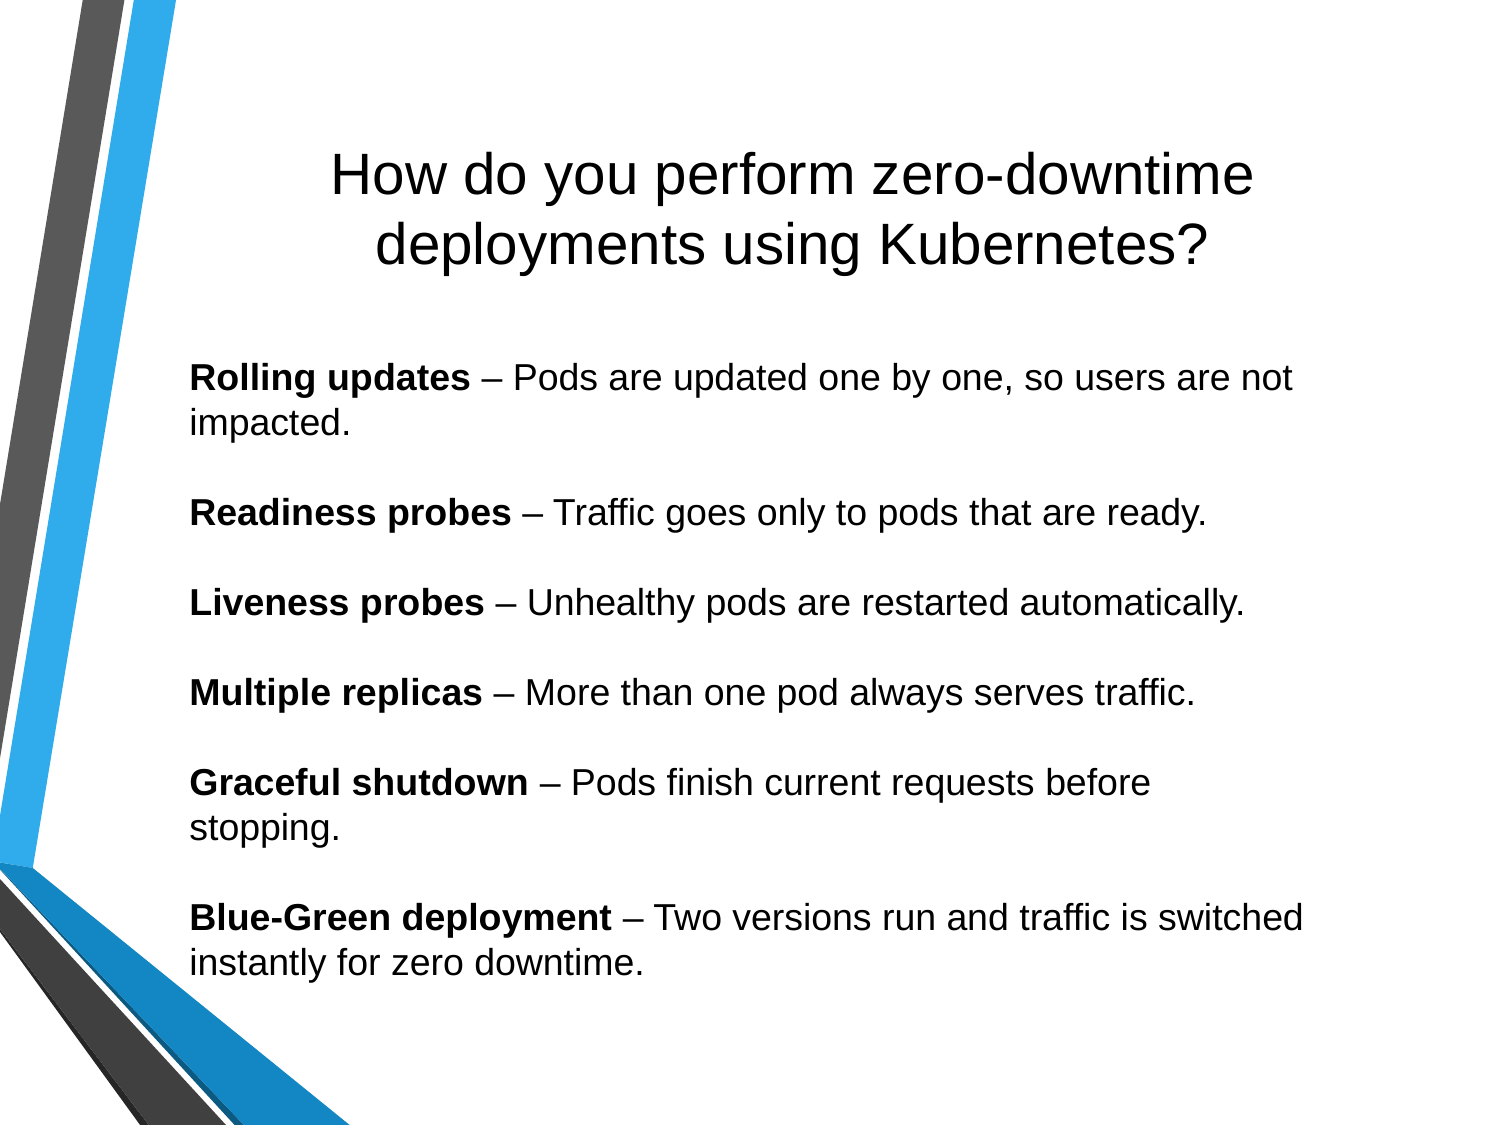

# How do you perform zero-downtime deployments using Kubernetes?
Rolling updates – Pods are updated one by one, so users are not impacted.

Readiness probes – Traffic goes only to pods that are ready.

Liveness probes – Unhealthy pods are restarted automatically.

Multiple replicas – More than one pod always serves traffic.

Graceful shutdown – Pods finish current requests before stopping.

Blue-Green deployment – Two versions run and traffic is switched instantly for zero downtime.